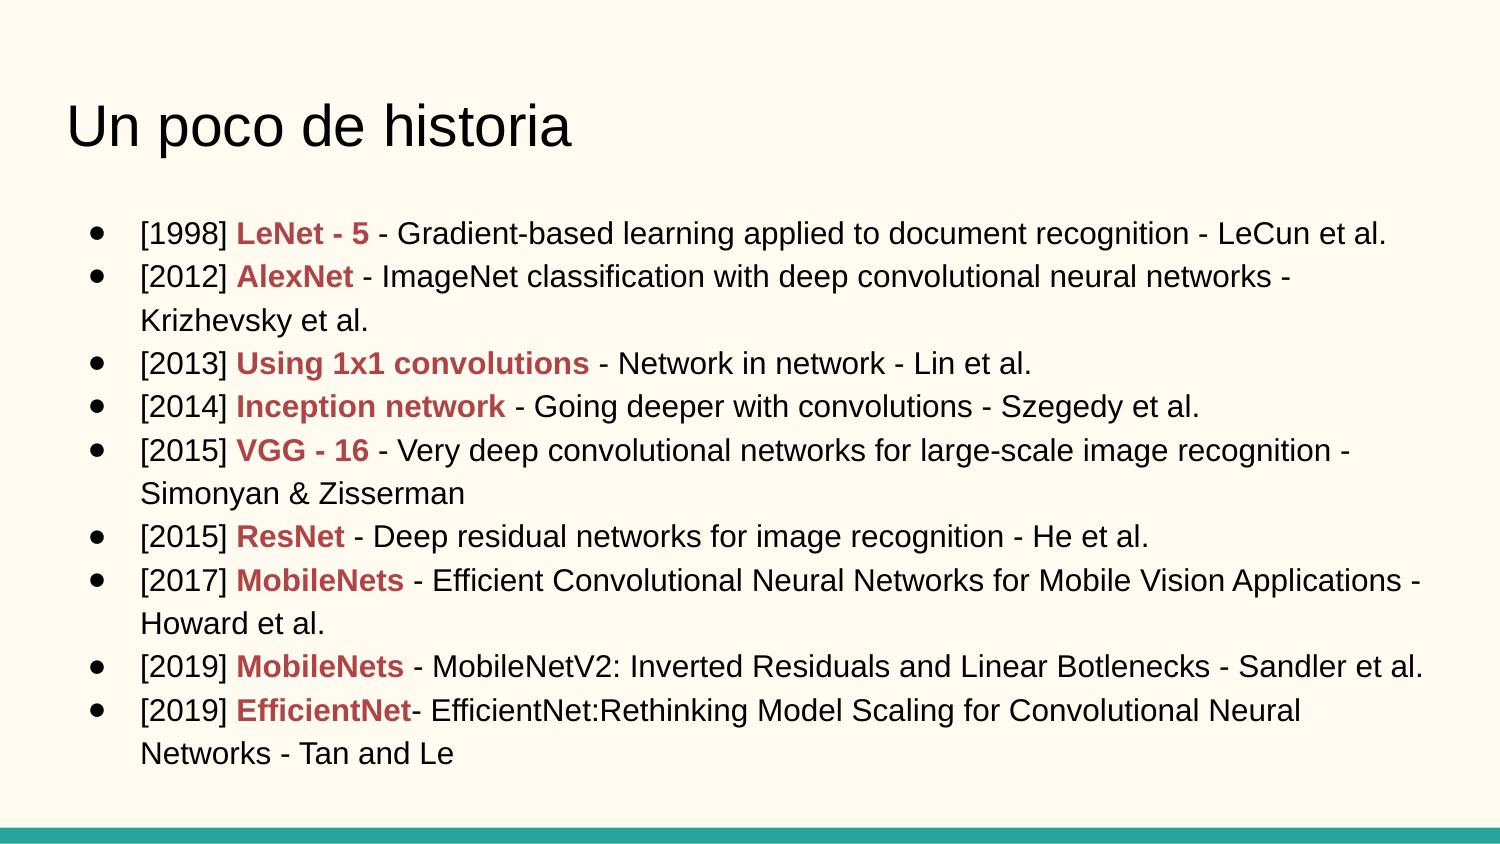

# Un poco de historia
[1998] LeNet - 5 - Gradient-based learning applied to document recognition - LeCun et al.
[2012] AlexNet - ImageNet classification with deep convolutional neural networks - Krizhevsky et al.
[2013] Using 1x1 convolutions - Network in network - Lin et al.
[2014] Inception network - Going deeper with convolutions - Szegedy et al.
[2015] VGG - 16 - Very deep convolutional networks for large-scale image recognition - Simonyan & Zisserman
[2015] ResNet - Deep residual networks for image recognition - He et al.
[2017] MobileNets - Efficient Convolutional Neural Networks for Mobile Vision Applications - Howard et al.
[2019] MobileNets - MobileNetV2: Inverted Residuals and Linear Botlenecks - Sandler et al.
[2019] EfficientNet- EfficientNet:Rethinking Model Scaling for Convolutional Neural Networks - Tan and Le